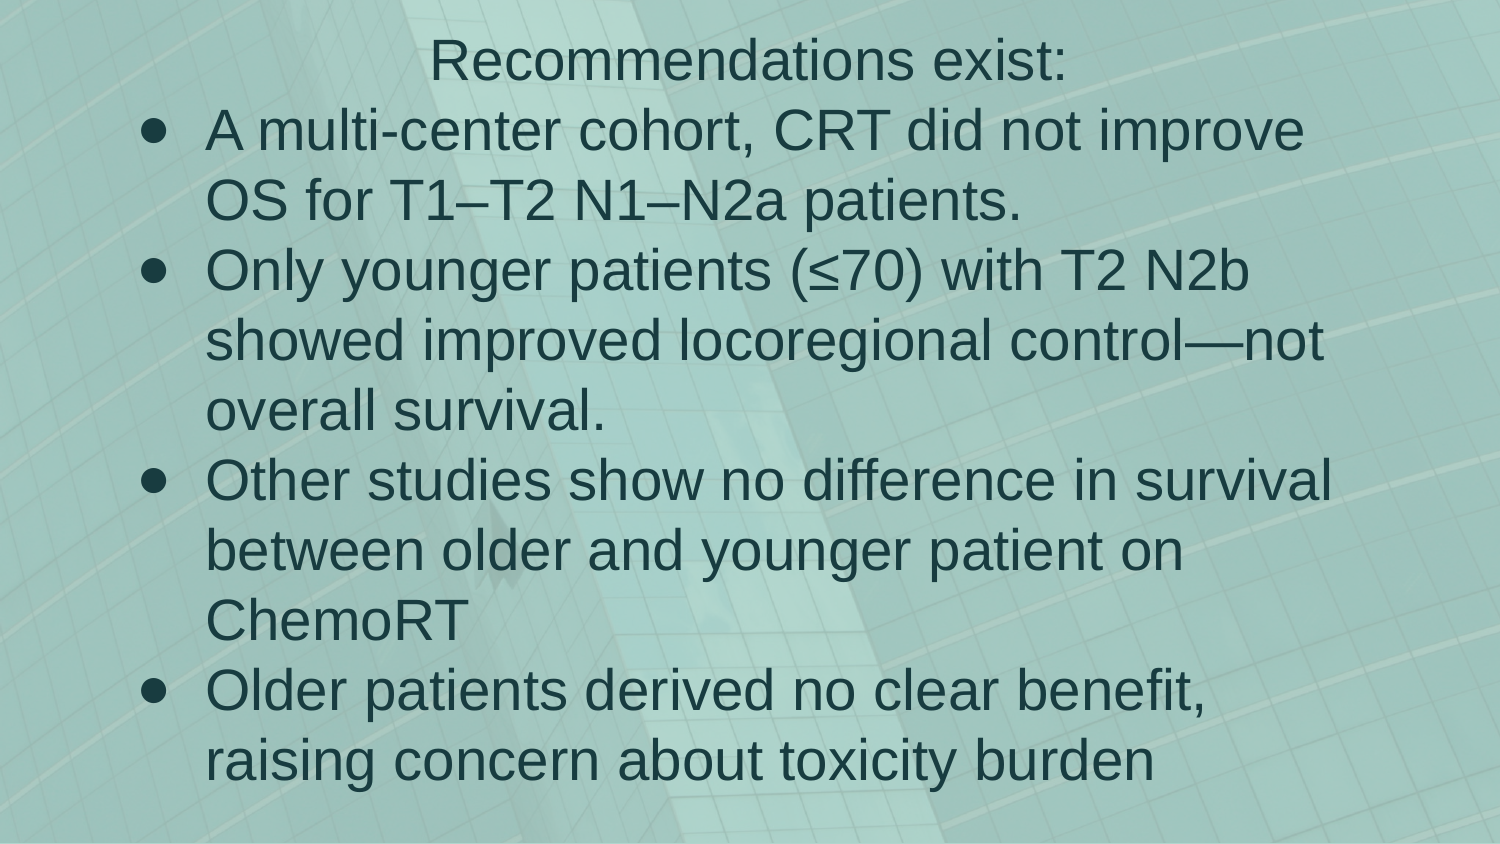

# Recommendations exist:
A multi-center cohort, CRT did not improve OS for T1–T2 N1–N2a patients.
Only younger patients (≤70) with T2 N2b showed improved locoregional control—not overall survival.
Other studies show no difference in survival between older and younger patient on ChemoRT
Older patients derived no clear benefit, raising concern about toxicity burden